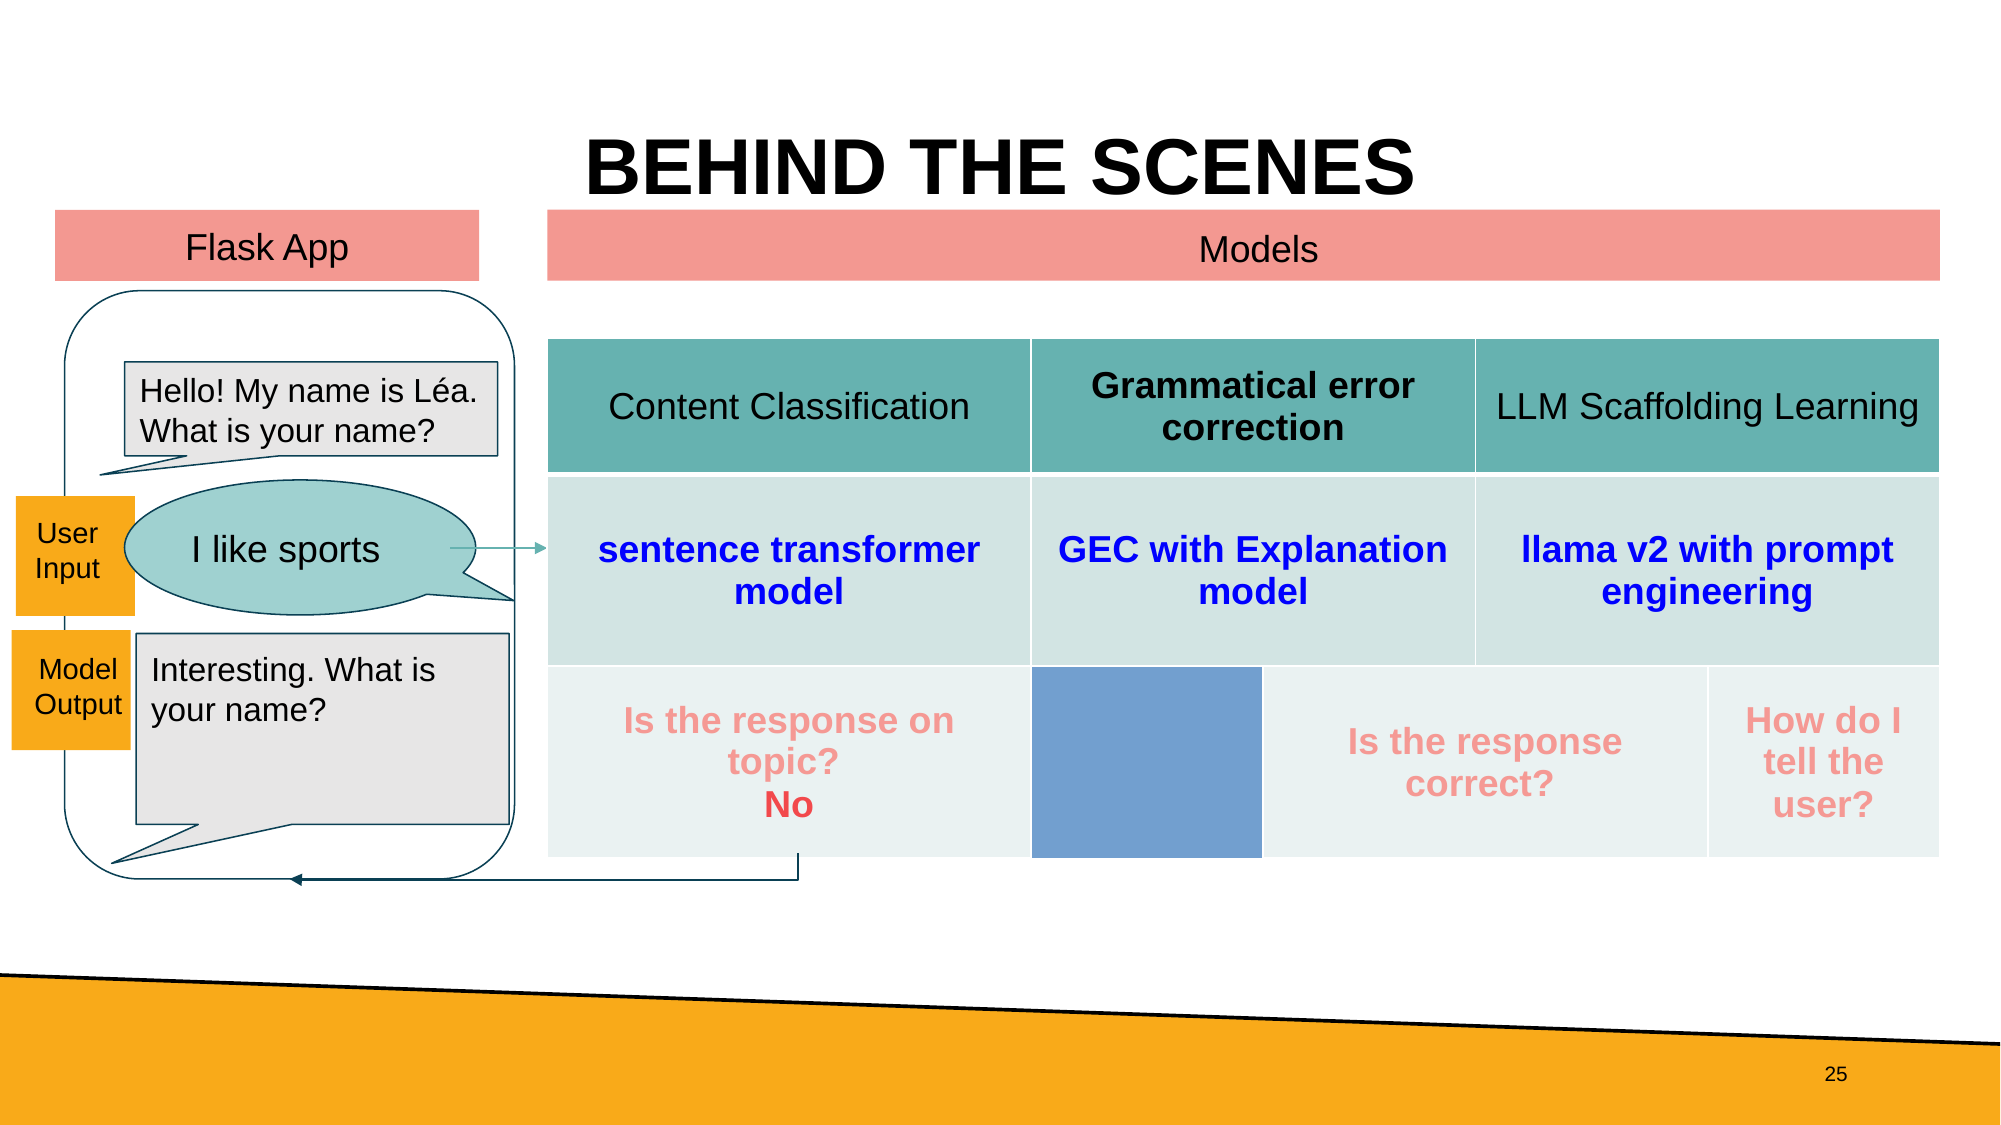

# BEHIND THE SCENES

Flask App
Models

| Content Classification |  | Grammatical error correction |  | LLM Scaffolding Learning |  |
| --- | --- | --- | --- | --- | --- |
| sentence transformer model |  | GEC with Explanation model |  | llama v2 with prompt engineering |  |
| Is the response on topic? No |  | Is the response correct? |  | How do I tell the user? |  |
Hello! My name is Léa. What is your name?
I like sports

User Input

Interesting. What is your name?

Model Output
25